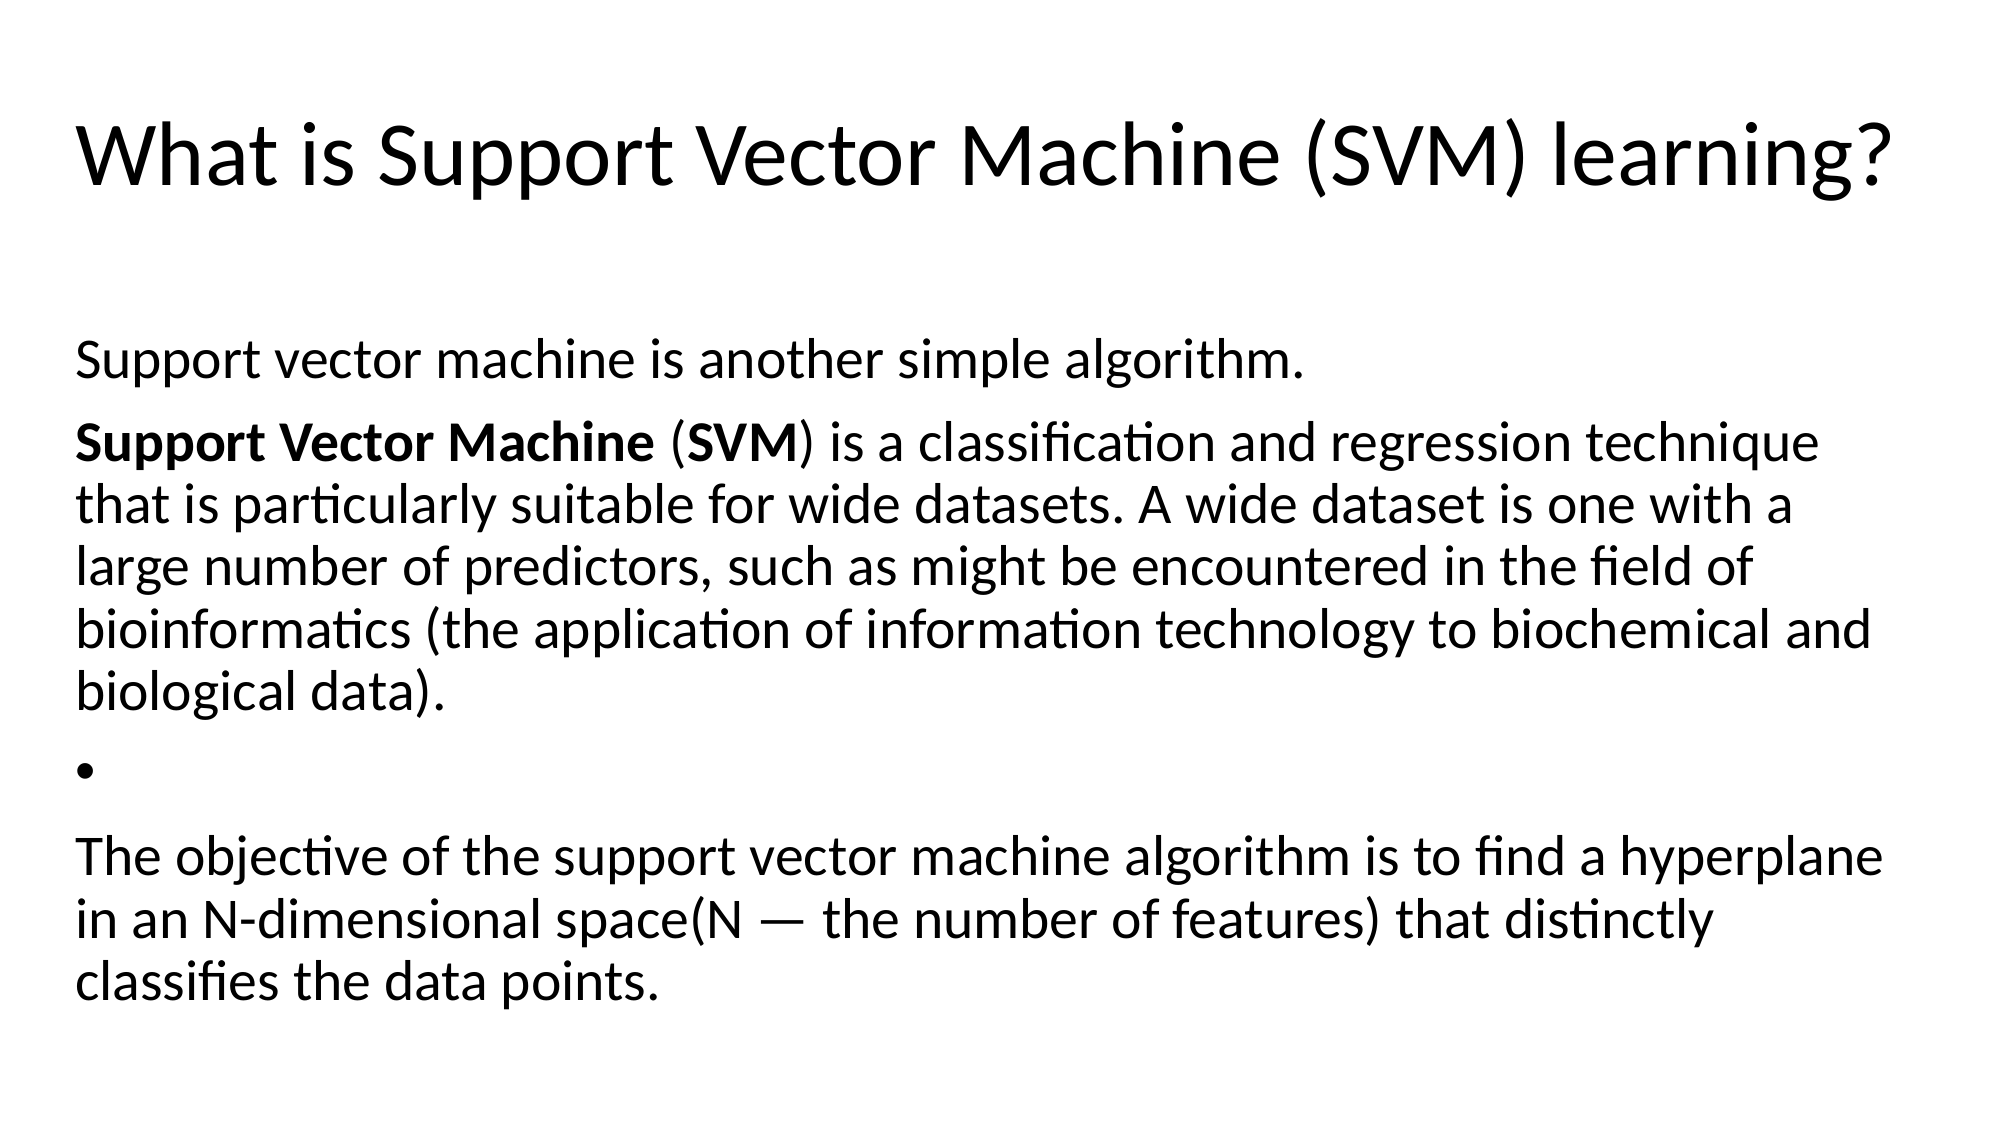

# What is Support Vector Machine (SVM) learning?

Support vector machine is another simple algorithm.
Support Vector Machine (SVM) is a classification and regression technique that is particularly suitable for wide datasets. A wide dataset is one with a large number of predictors, such as might be encountered in the field of bioinformatics (the application of information technology to biochemical and biological data).

The objective of the support vector machine algorithm is to find a hyperplane in an N-dimensional space(N — the number of features) that distinctly classifies the data points.